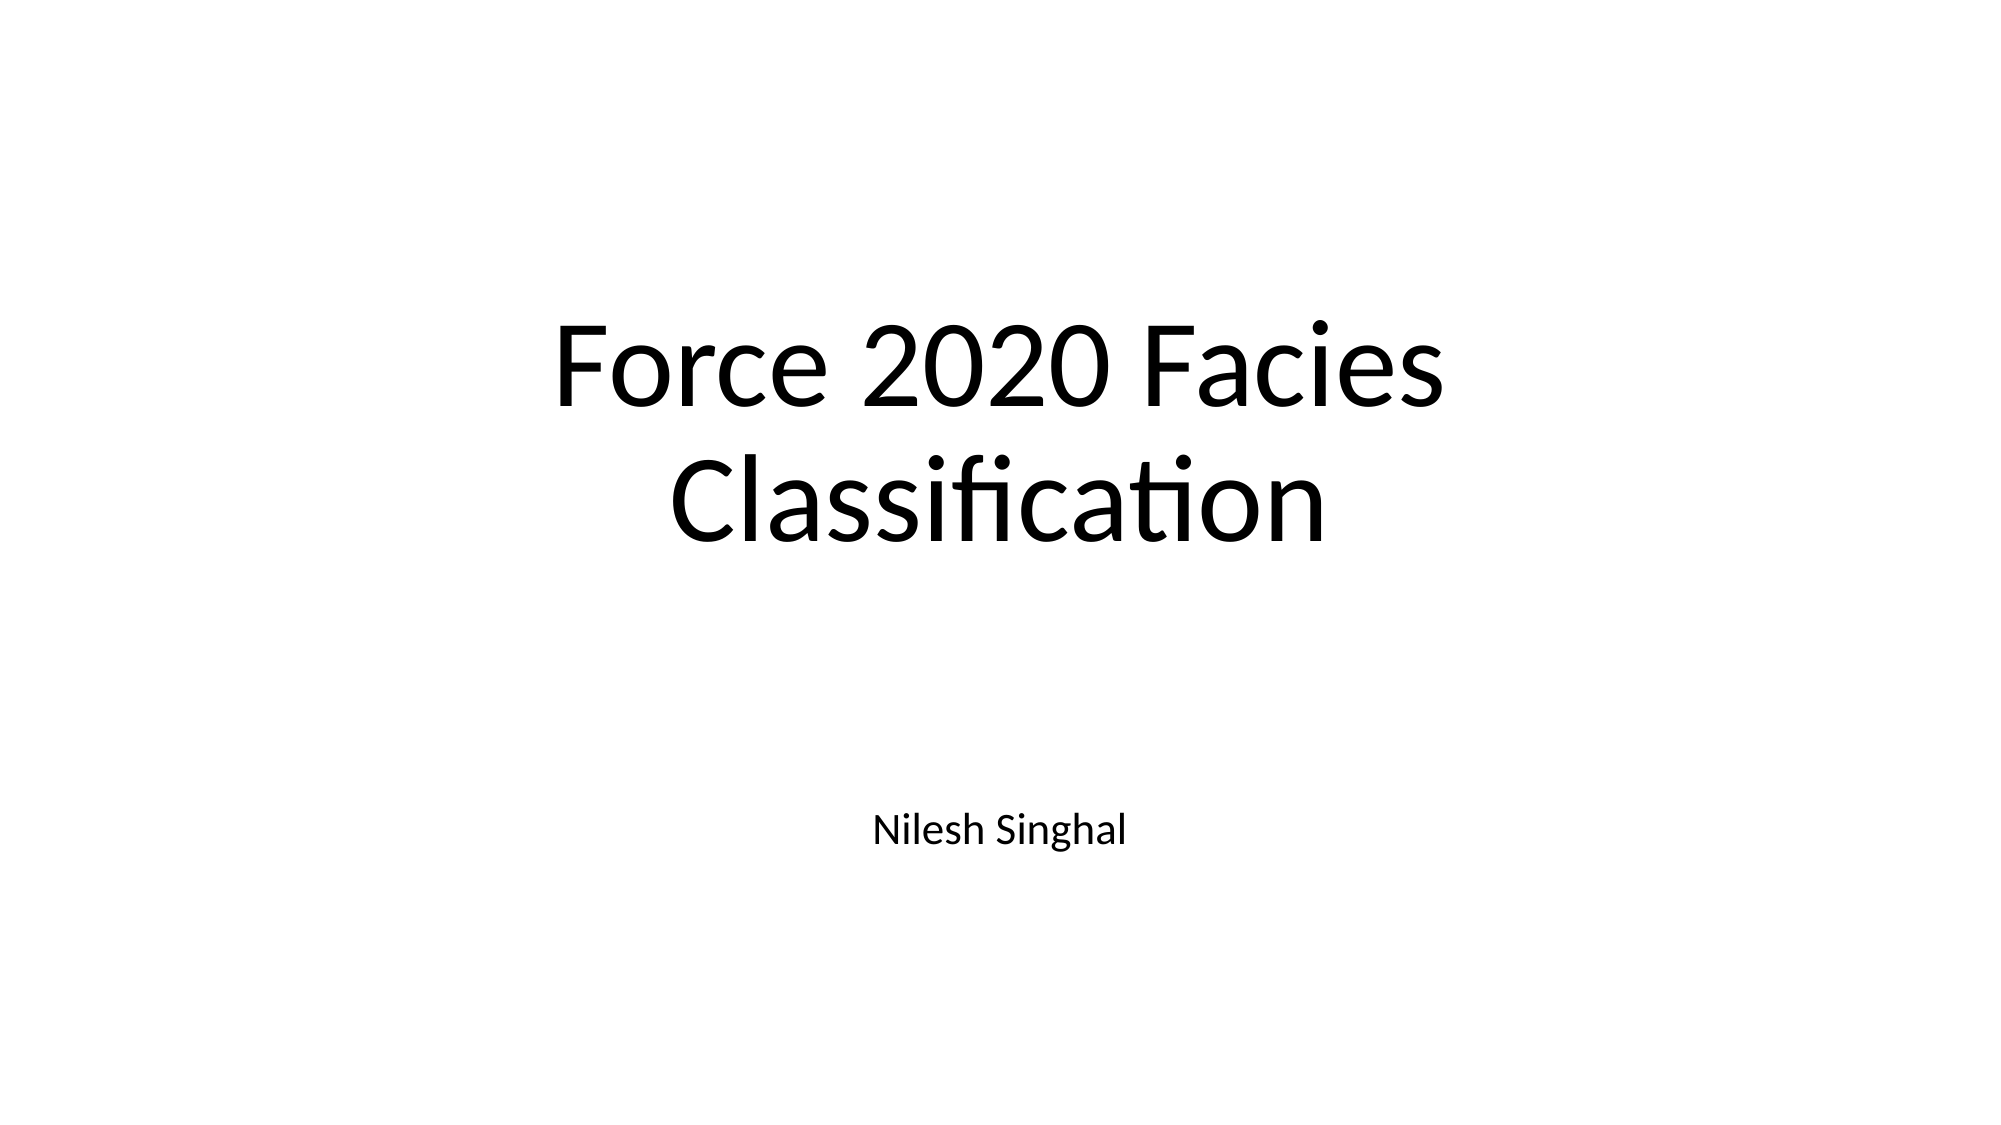

# Force 2020 Facies Classification

Nilesh Singhal